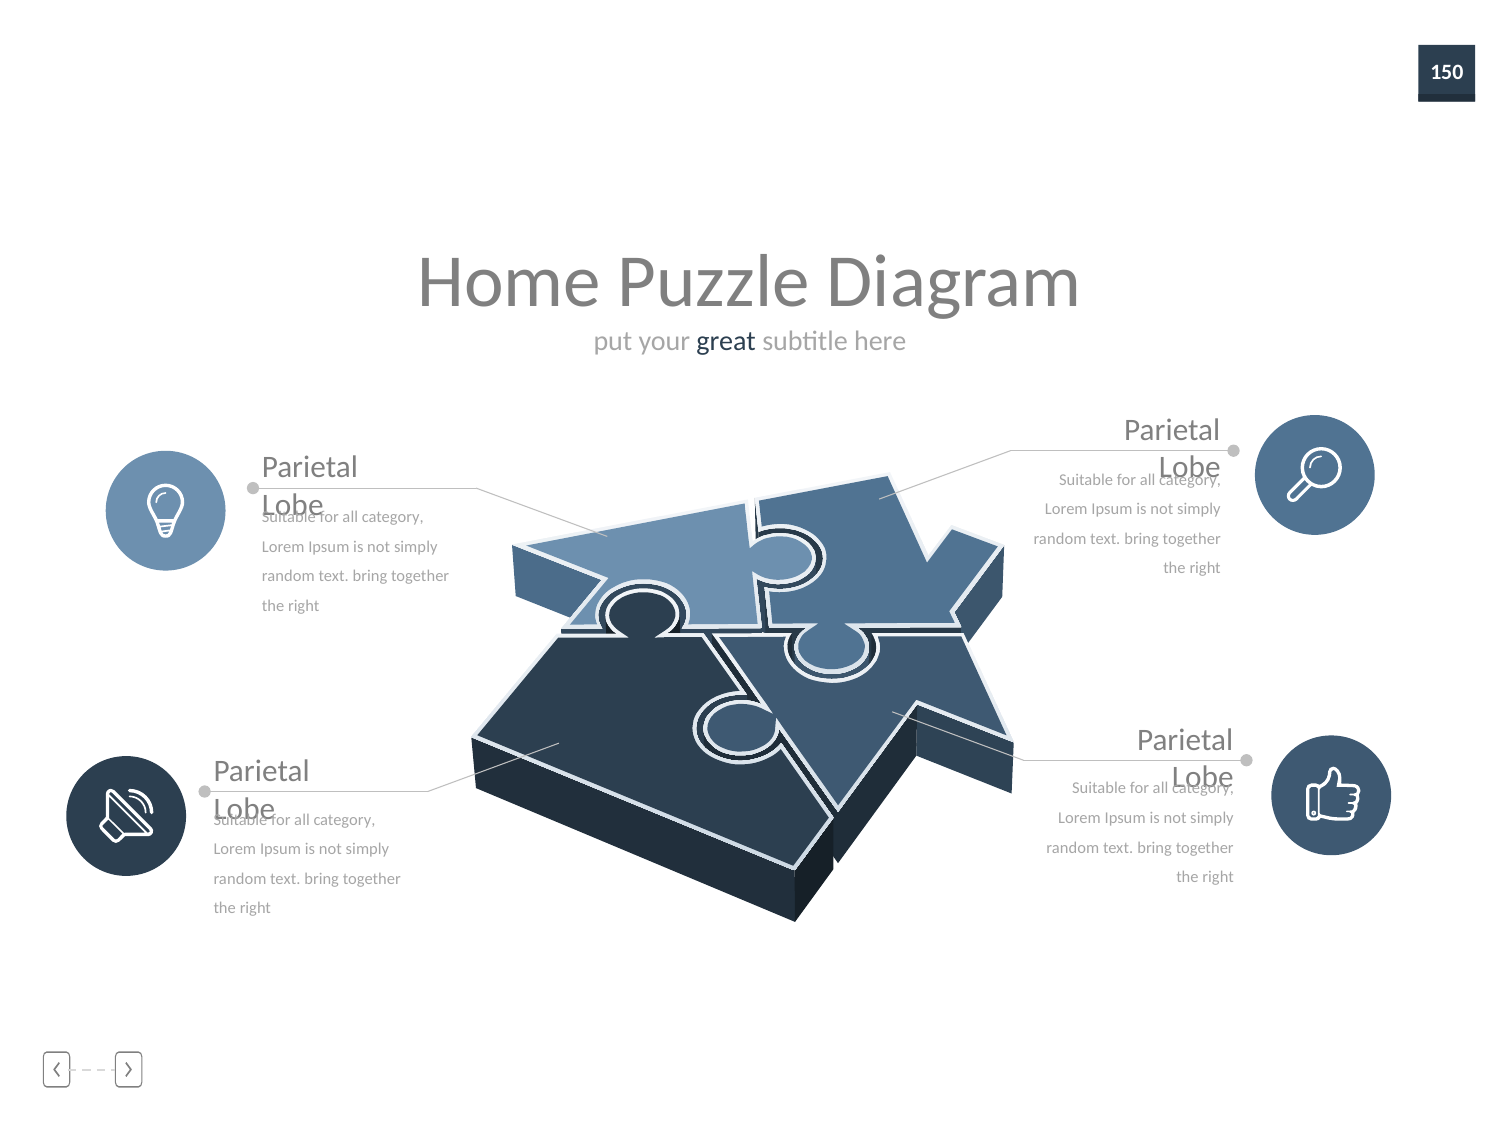

Home Puzzle Diagram
put your great subtitle here
Parietal Lobe

Parietal Lobe

Suitable for all category, Lorem Ipsum is not simply random text. bring together the right

Suitable for all category, Lorem Ipsum is not simply random text. bring together the right

Parietal Lobe

Parietal Lobe

Suitable for all category, Lorem Ipsum is not simply random text. bring together the right
Suitable for all category, Lorem Ipsum is not simply random text. bring together the right